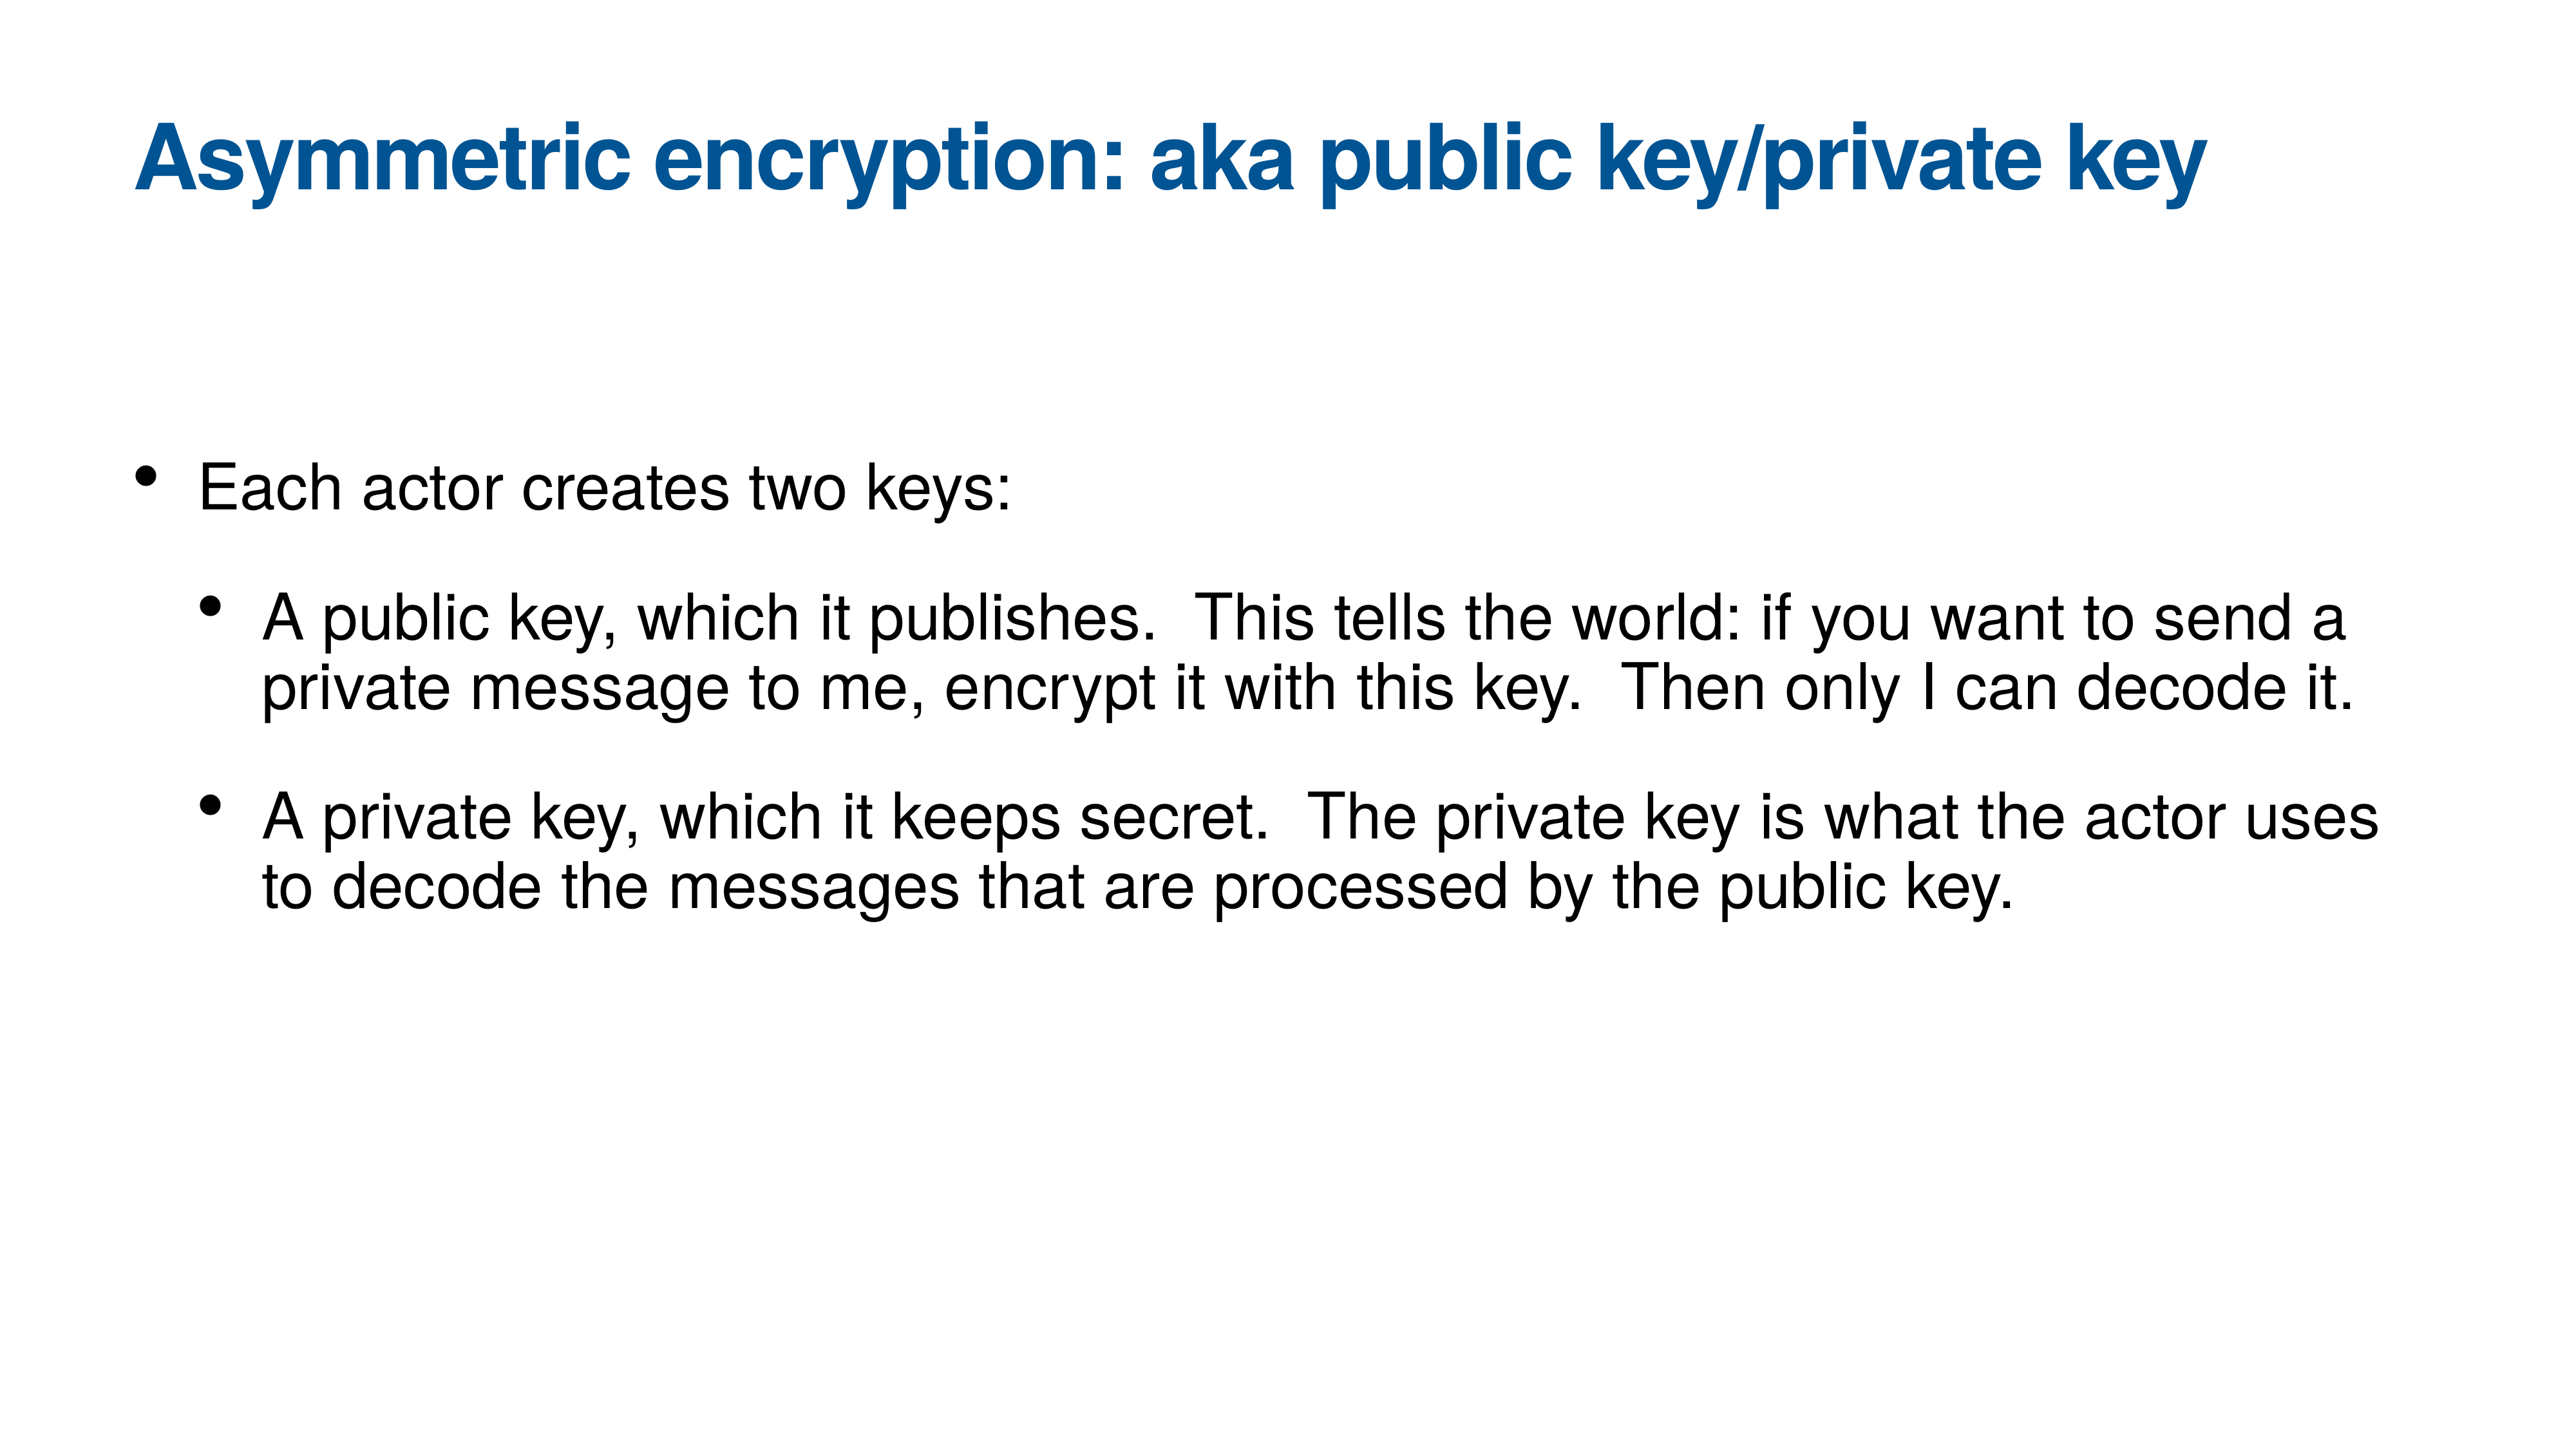

# Asymmetric encryption: aka public key/private key

Each actor creates two keys:
A public key, which it publishes.  This tells the world: if you want to send a private message to me, encrypt it with this key.  Then only I can decode it.
A private key, which it keeps secret.  The private key is what the actor uses to decode the messages that are processed by the public key.